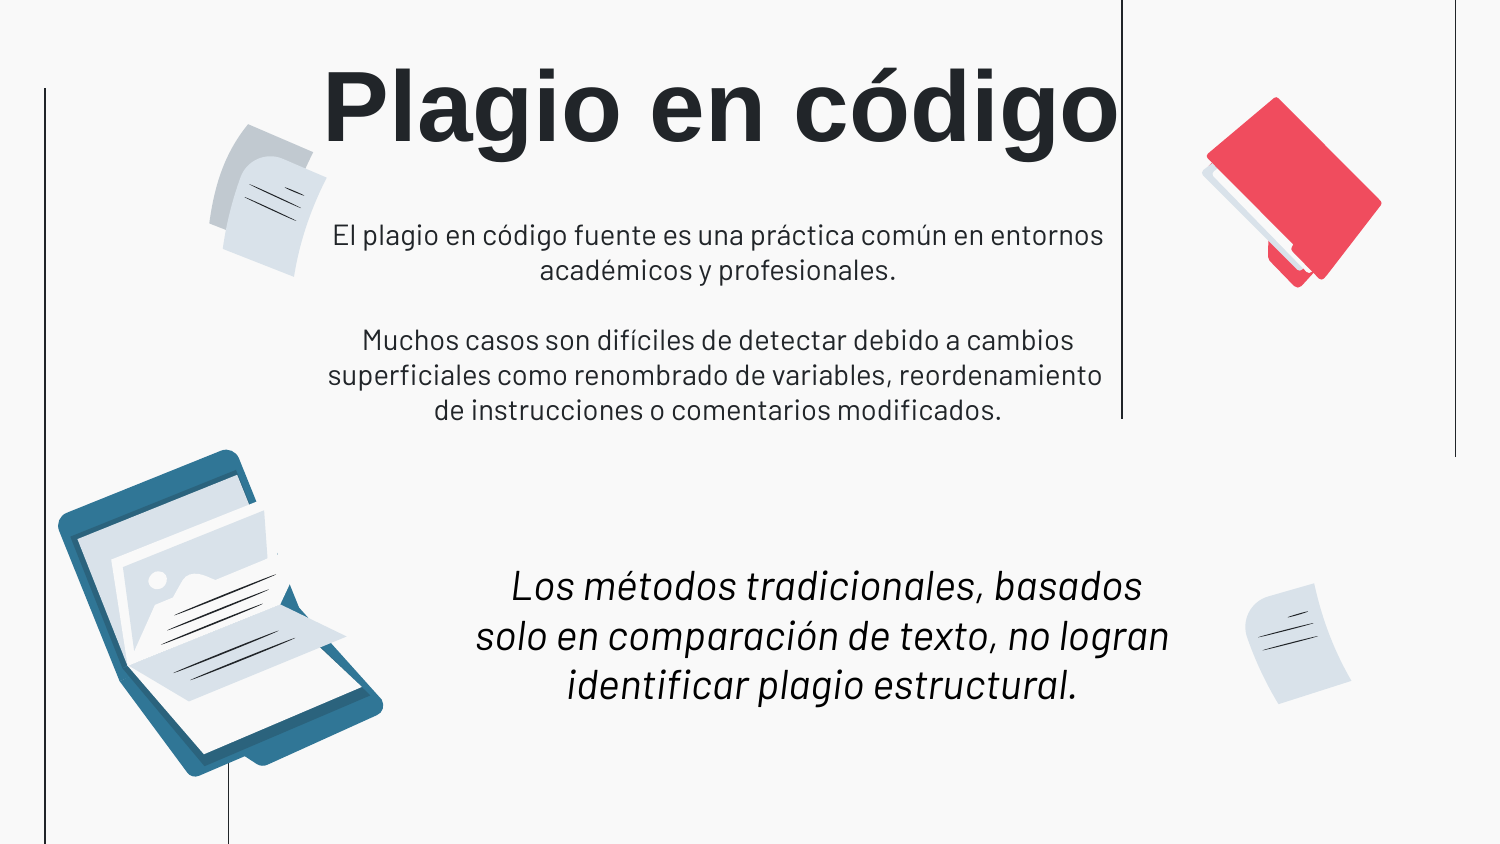

# Plagio en código

El plagio en código fuente es una práctica común en entornos académicos y profesionales.

Muchos casos son difíciles de detectar debido a cambios superficiales como renombrado de variables, reordenamiento  de instrucciones o comentarios modificados.

 Los métodos tradicionales, basados solo en comparación de texto, no logran identificar plagio estructural.